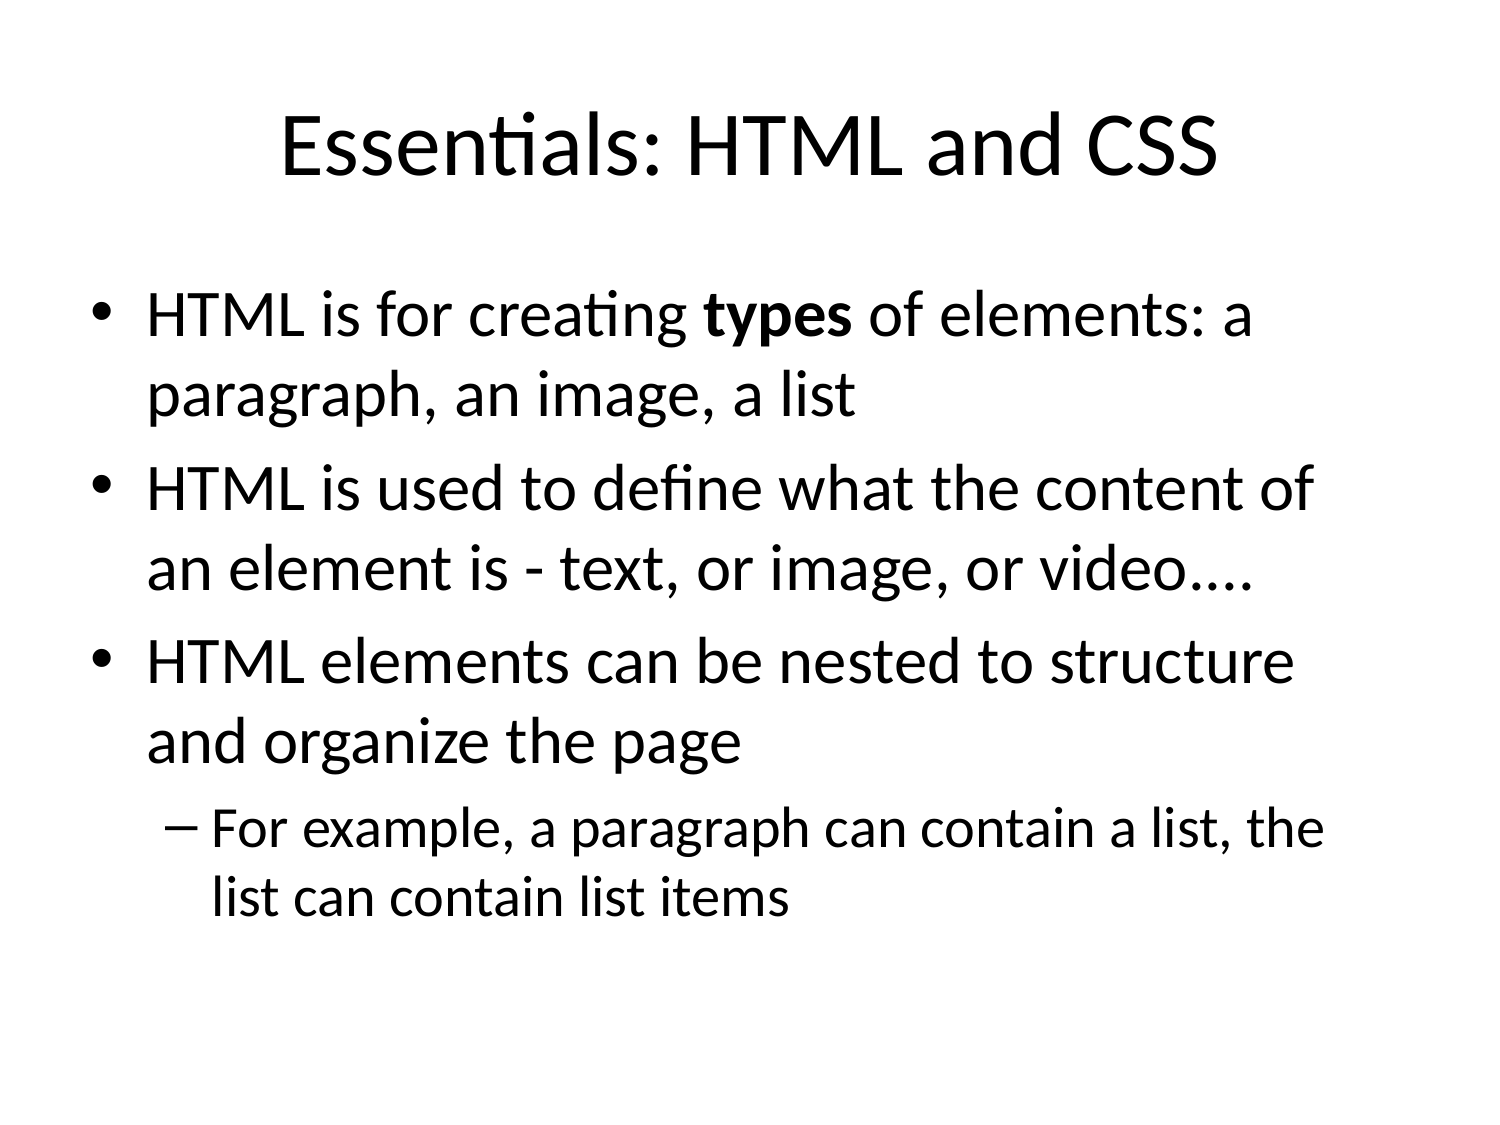

# Essentials: HTML and CSS
HTML is for creating types of elements: a paragraph, an image, a list
HTML is used to define what the content of an element is - text, or image, or video....
HTML elements can be nested to structure and organize the page
For example, a paragraph can contain a list, the list can contain list items